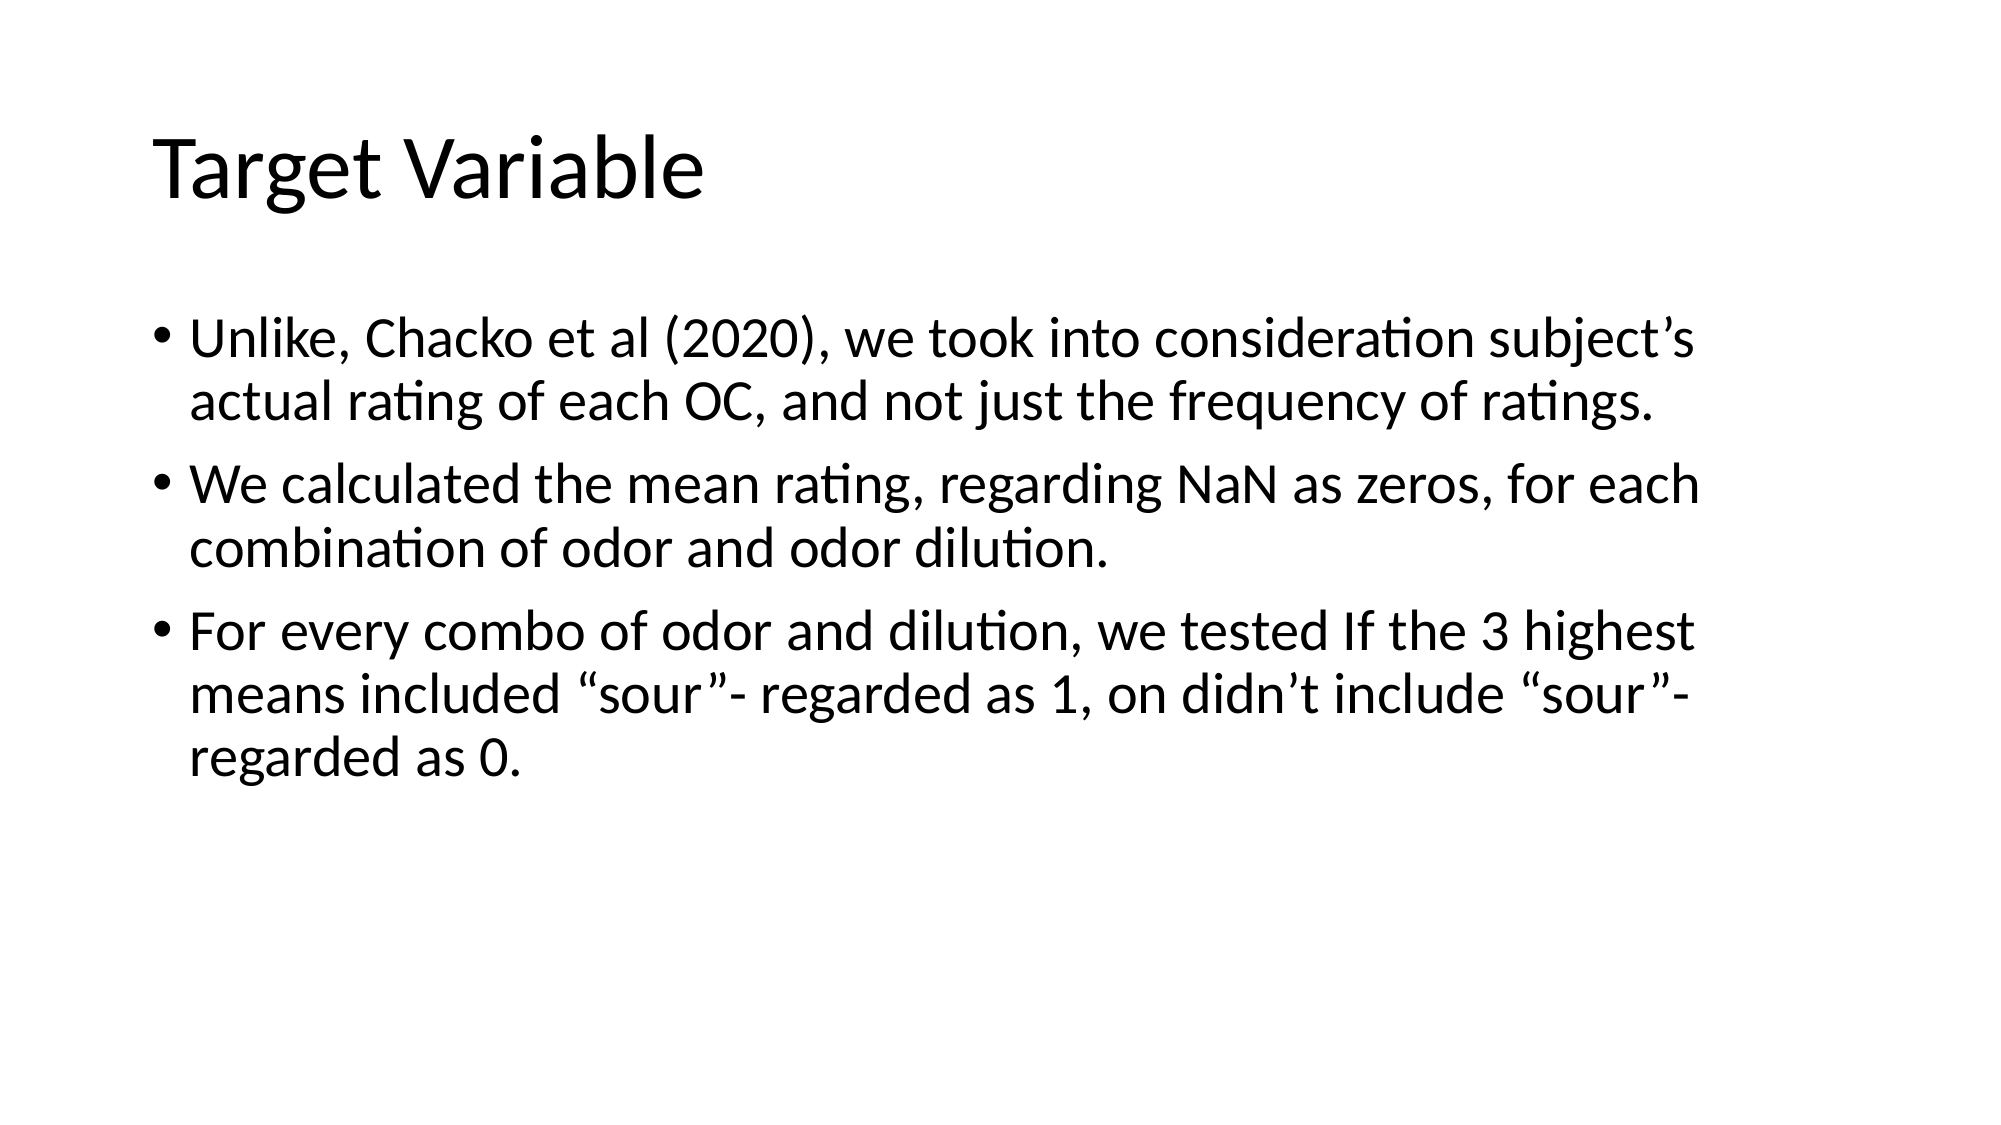

# Target Variable
Unlike, Chacko et al (2020), we took into consideration subject’s actual rating of each OC, and not just the frequency of ratings.
We calculated the mean rating, regarding NaN as zeros, for each combination of odor and odor dilution.
For every combo of odor and dilution, we tested If the 3 highest means included “sour”- regarded as 1, on didn’t include “sour”- regarded as 0.